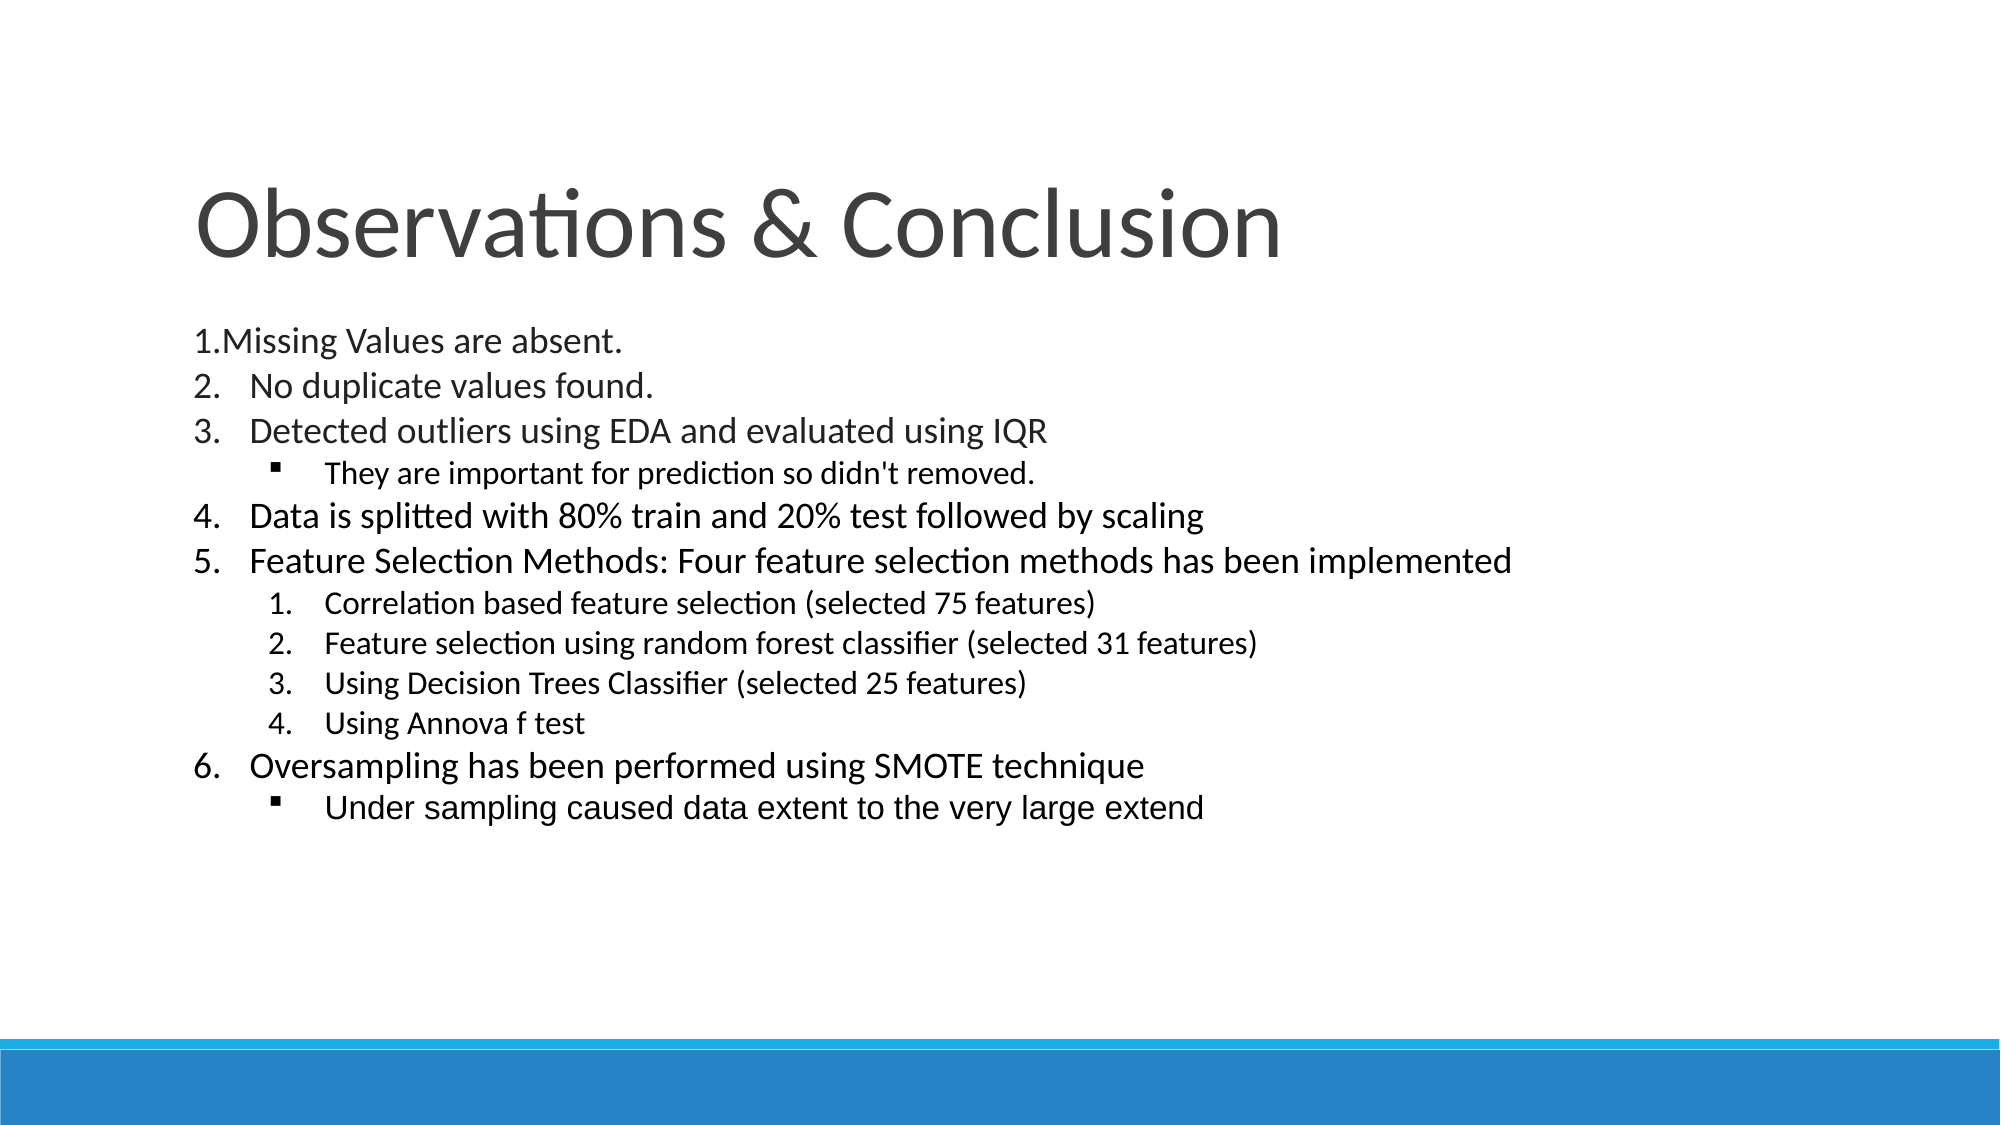

# Observations & Conclusion
Missing Values are absent.
No duplicate values found.
Detected outliers using EDA and evaluated using IQR
They are important for prediction so didn't removed.
Data is splitted with 80% train and 20% test followed by scaling
Feature Selection Methods: Four feature selection methods has been implemented
Correlation based feature selection (selected 75 features)
Feature selection using random forest classifier (selected 31 features)
Using Decision Trees Classifier (selected 25 features)
Using Annova f test
Oversampling has been performed using SMOTE technique
Under sampling caused data extent to the very large extend